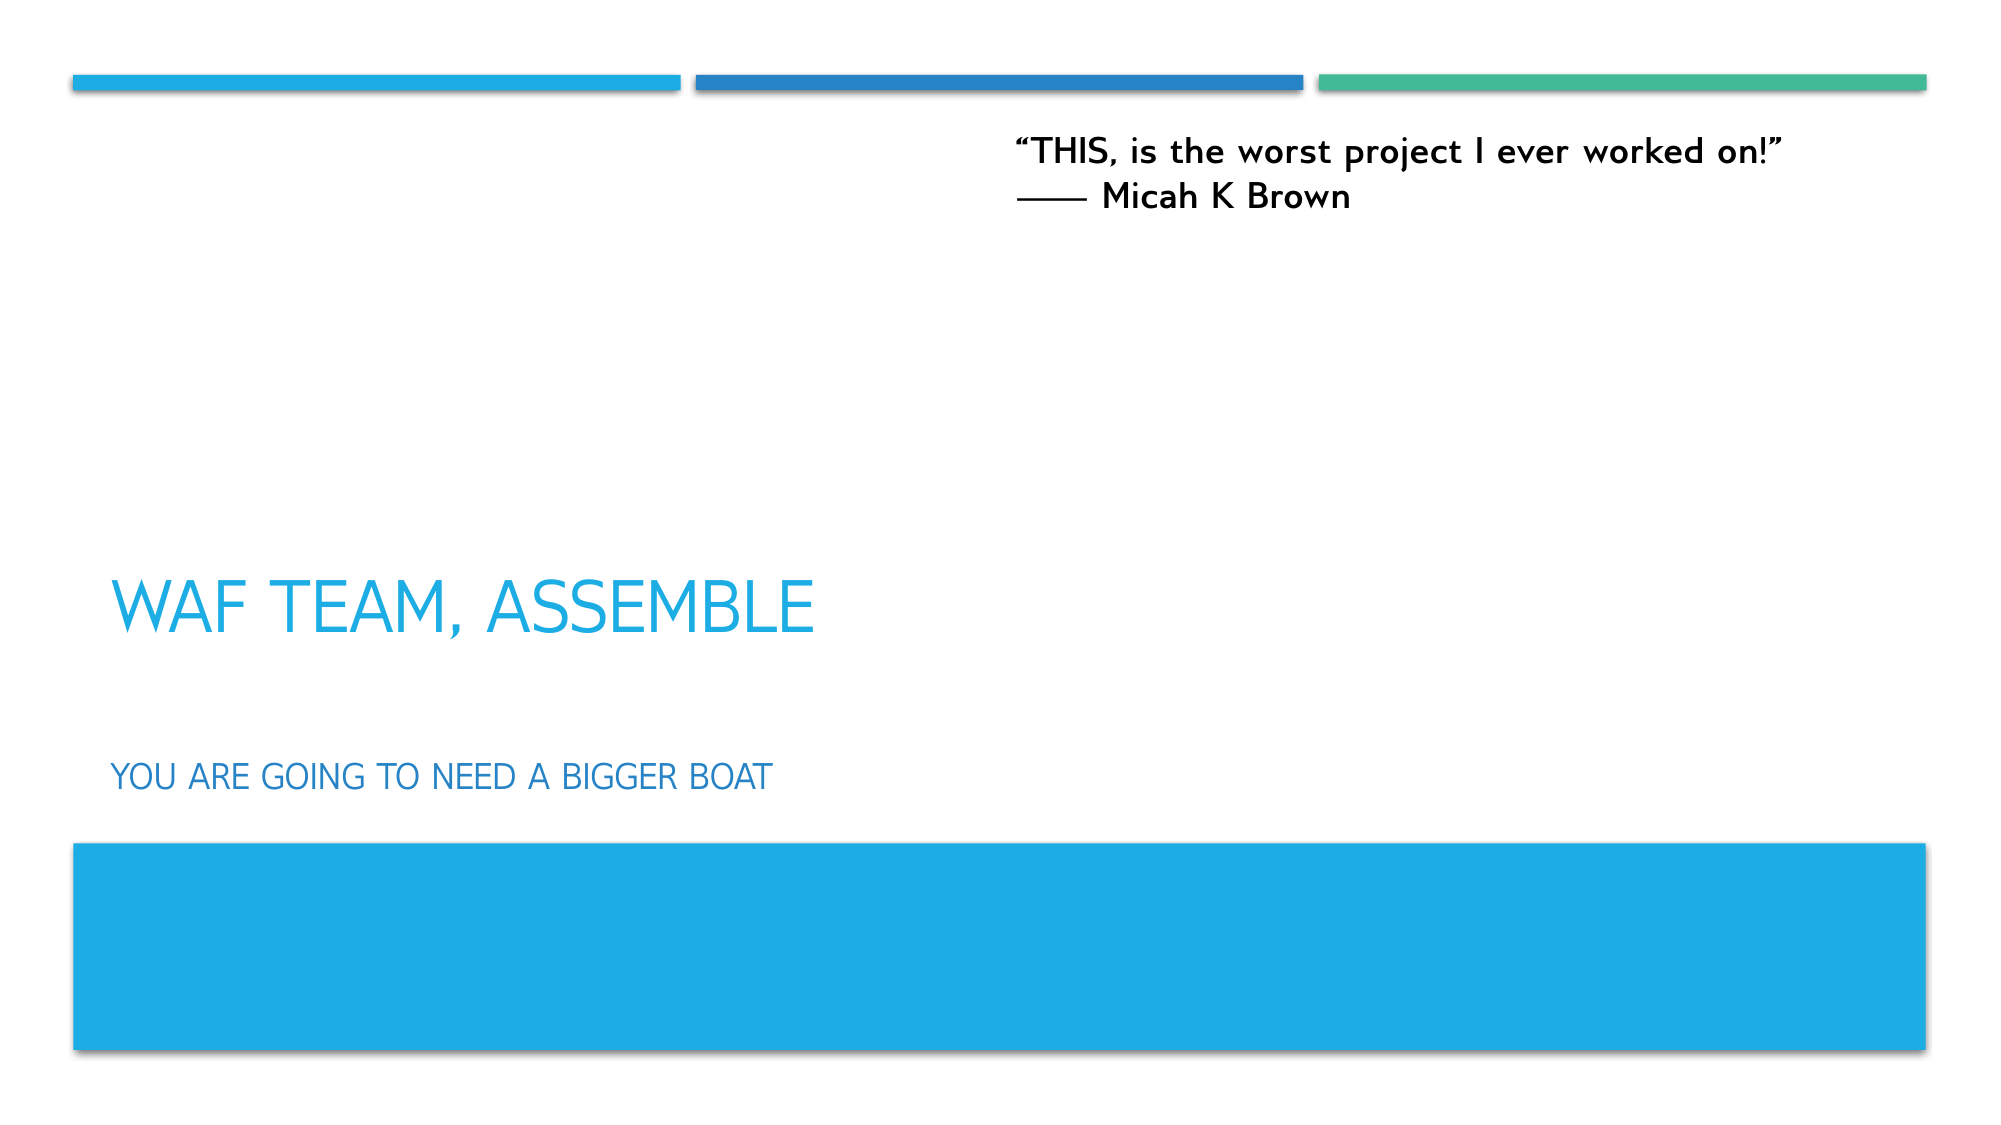

“THIS, is the worst project I ever worked on!”
― Micah K Brown
# WAF Team, Assemble
You are going to need a bigger boat